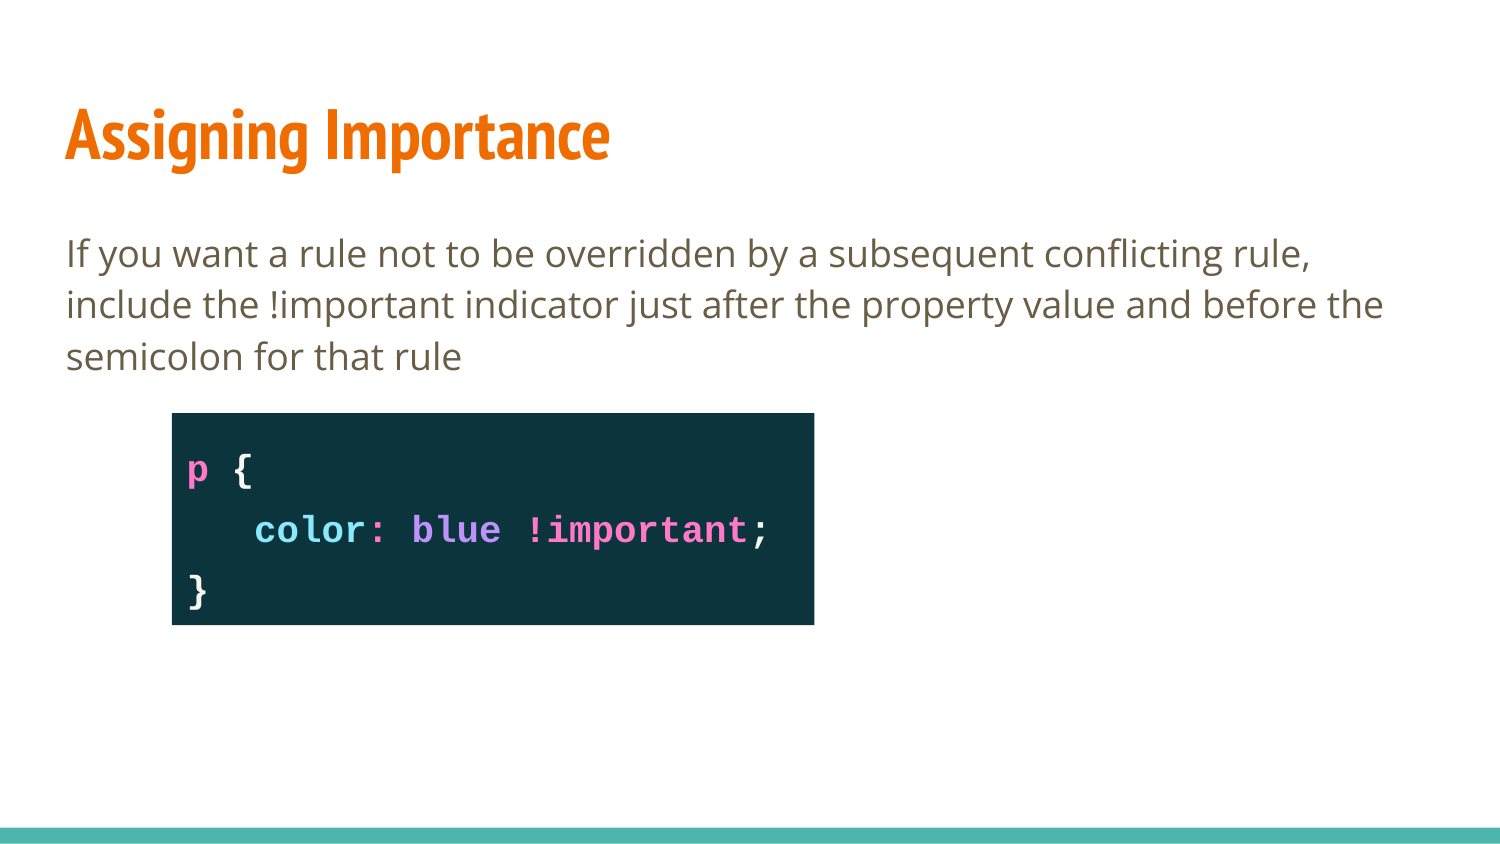

Assigning Importance
If you want a rule not to be overridden by a subsequent conflicting rule, include the !important indicator just after the property value and before the semicolon for that rule

p {
   color: blue !important;
}